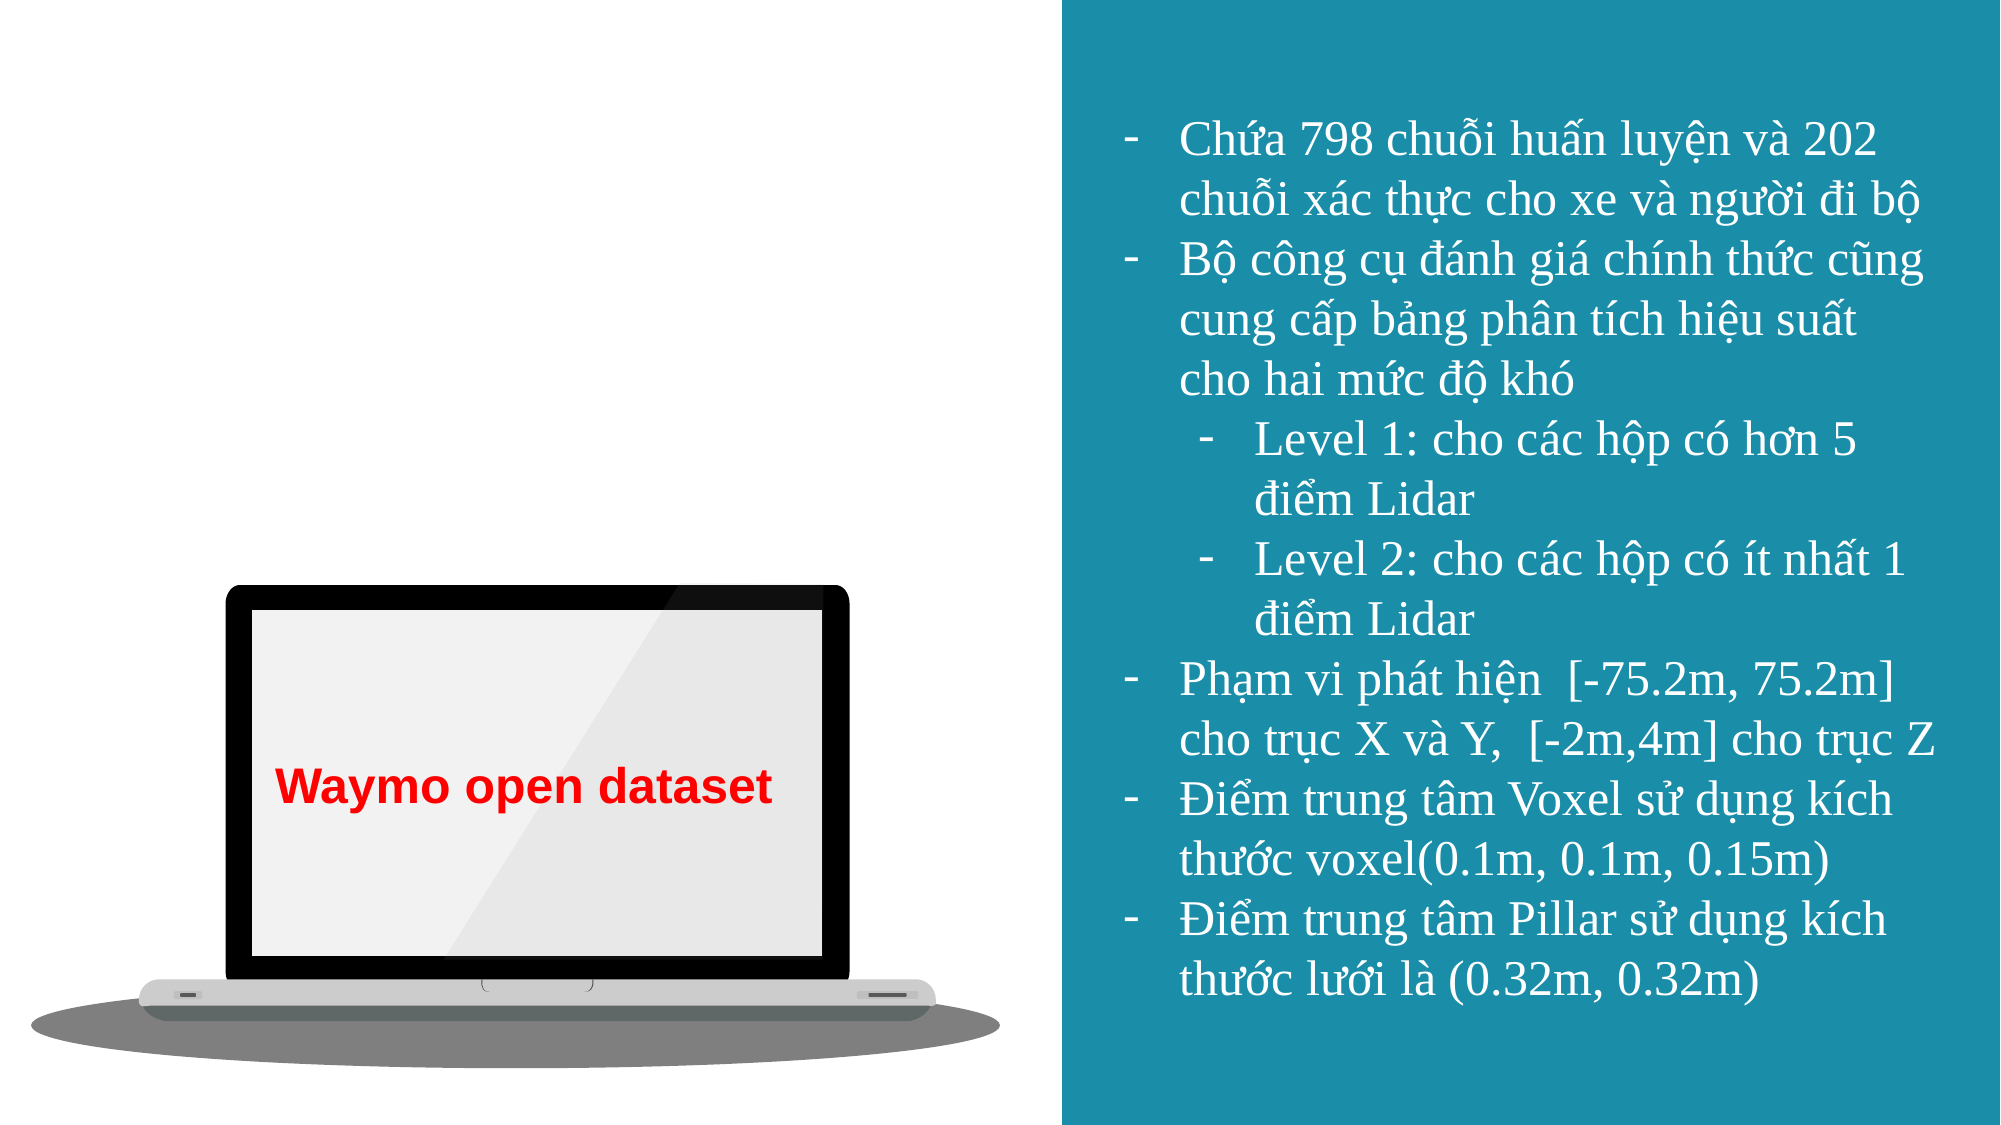

Chứa 798 chuỗi huấn luyện và 202 chuỗi xác thực cho xe và người đi bộ
Bộ công cụ đánh giá chính thức cũng cung cấp bảng phân tích hiệu suất cho hai mức độ khó
Level 1: cho các hộp có hơn 5 điểm Lidar
Level 2: cho các hộp có ít nhất 1 điểm Lidar
Phạm vi phát hiện  [-75.2m, 75.2m] cho trục X và Y,  [-2m,4m] cho trục Z
Điểm trung tâm Voxel sử dụng kích thước voxel(0.1m, 0.1m, 0.15m)
Điểm trung tâm Pillar sử dụng kích thước lưới là (0.32m, 0.32m)

Waymo open dataset